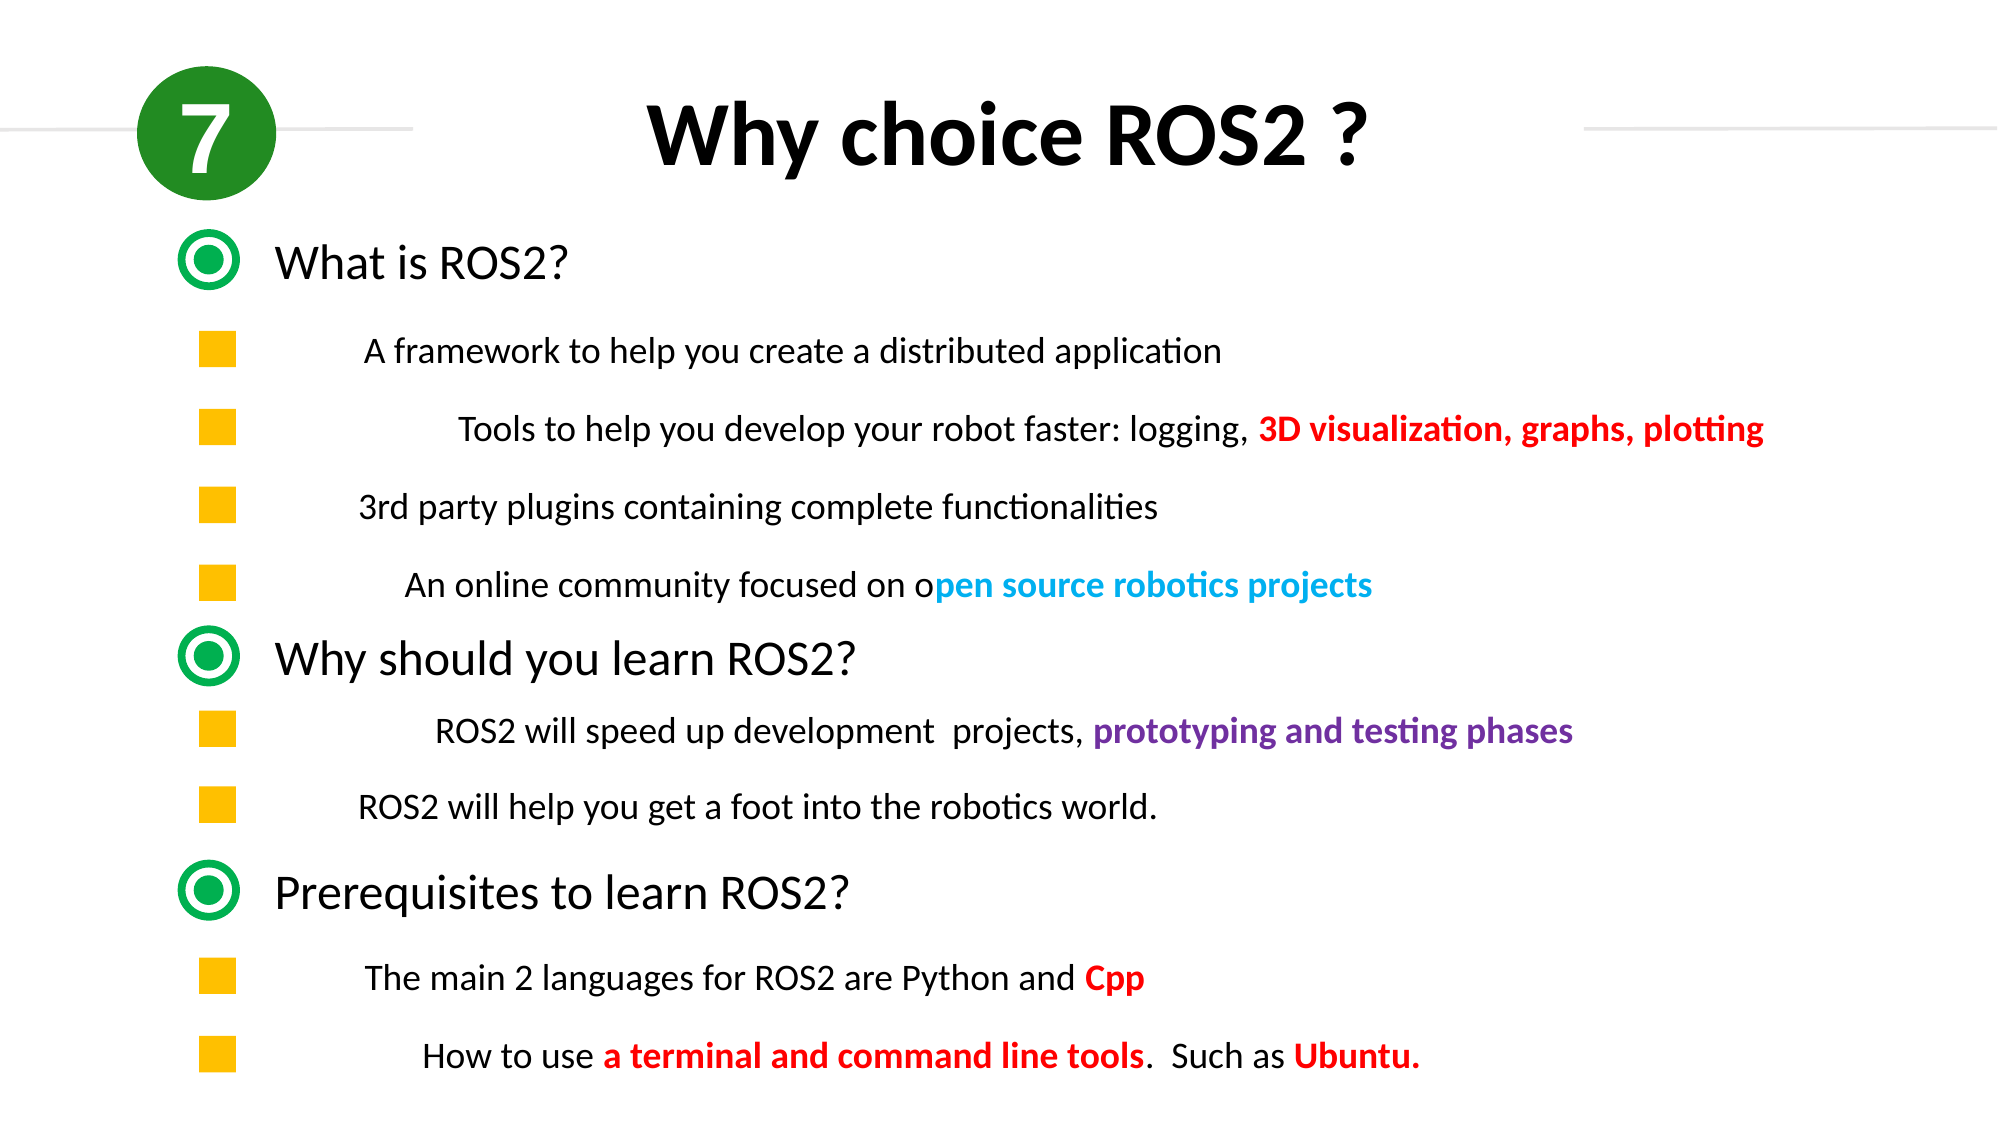

Why choice ROS2 ?
7
What is ROS2?

A framework to help you create a distributed application

Tools to help you develop your robot faster: logging, 3D visualization, graphs, plotting

3rd party plugins containing complete functionalities

An online community focused on open source robotics projects

Why should you learn ROS2?

ROS2 will speed up development  projects, prototyping and testing phases

ROS2 will help you get a foot into the robotics world.

Prerequisites to learn ROS2?

The main 2 languages for ROS2 are Python and Cpp

How to use a terminal and command line tools.  Such as Ubuntu.